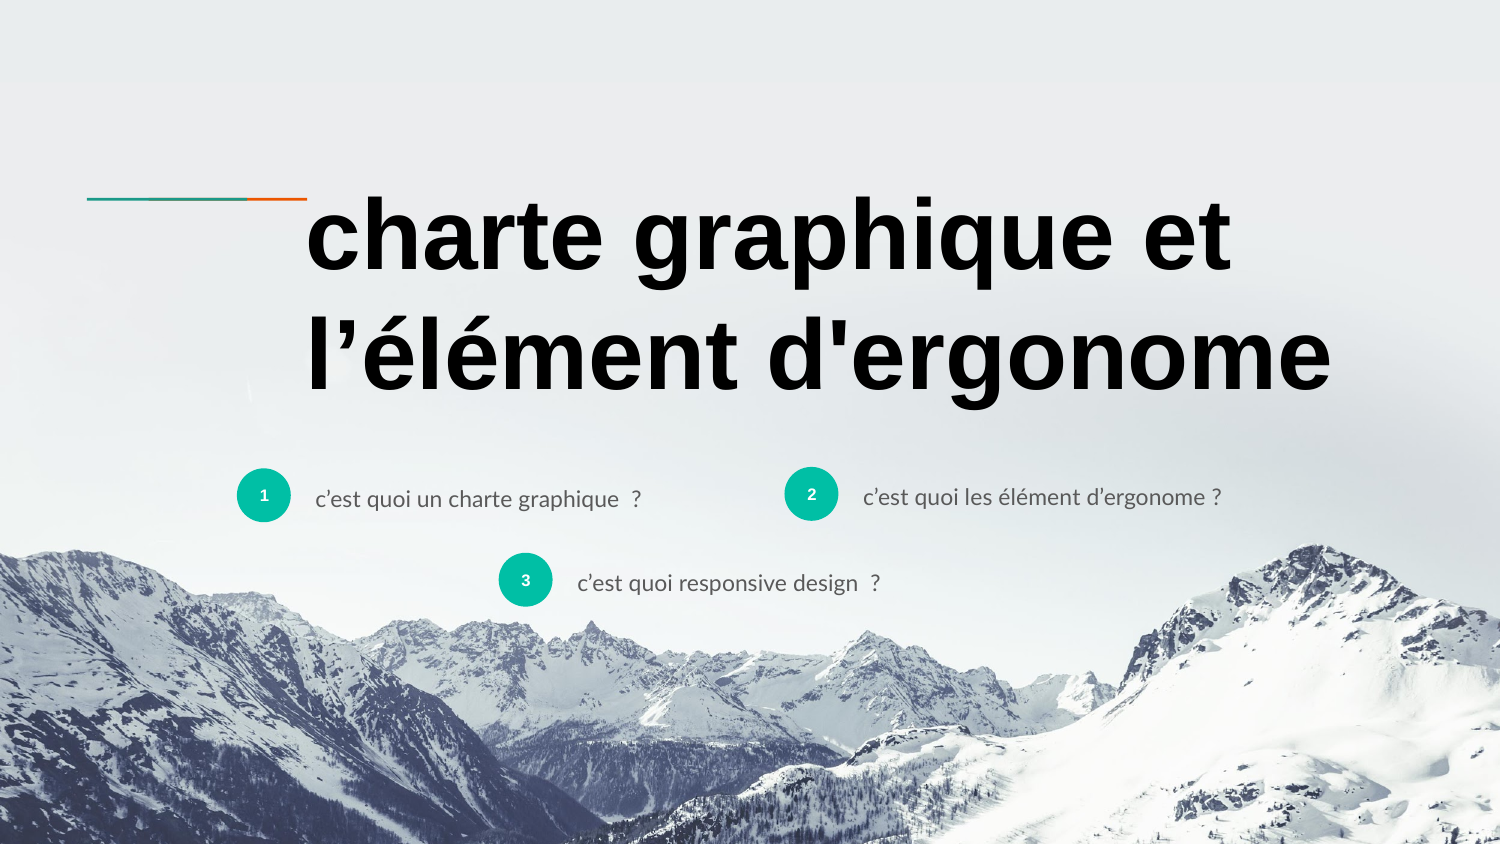

# charte graphique et l’élément d'ergonome
c’est quoi les élément d’ergonome ?
c’est quoi un charte graphique  ?
2
1
c’est quoi responsive design  ?
3